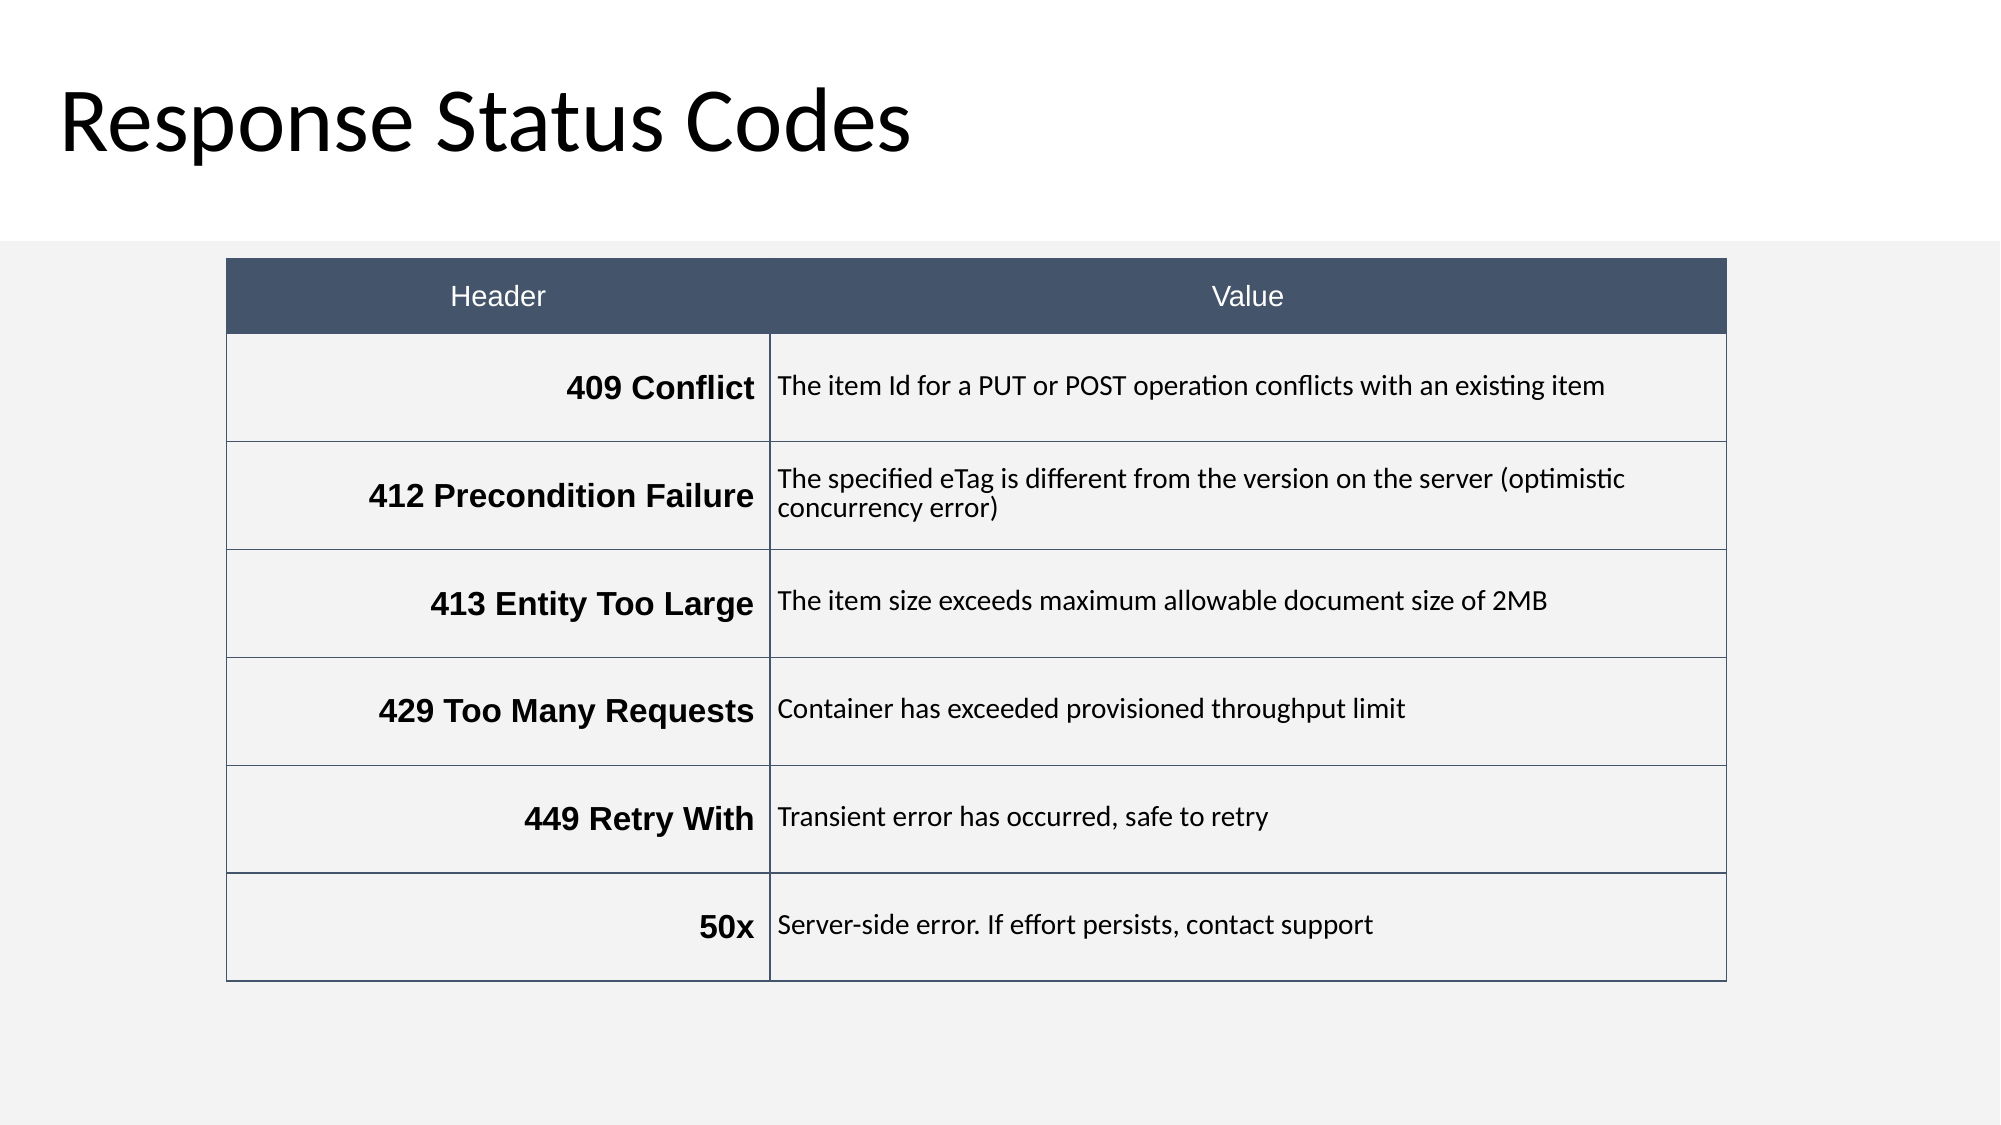

# Response Status Codes
| Header | Value |
| --- | --- |
| 409 Conflict | The item Id for a PUT or POST operation conflicts with an existing item |
| 412 Precondition Failure | The specified eTag is different from the version on the server (optimistic concurrency error) |
| 413 Entity Too Large | The item size exceeds maximum allowable document size of 2MB |
| 429 Too Many Requests | Container has exceeded provisioned throughput limit |
| 449 Retry With | Transient error has occurred, safe to retry |
| 50x | Server-side error. If effort persists, contact support |